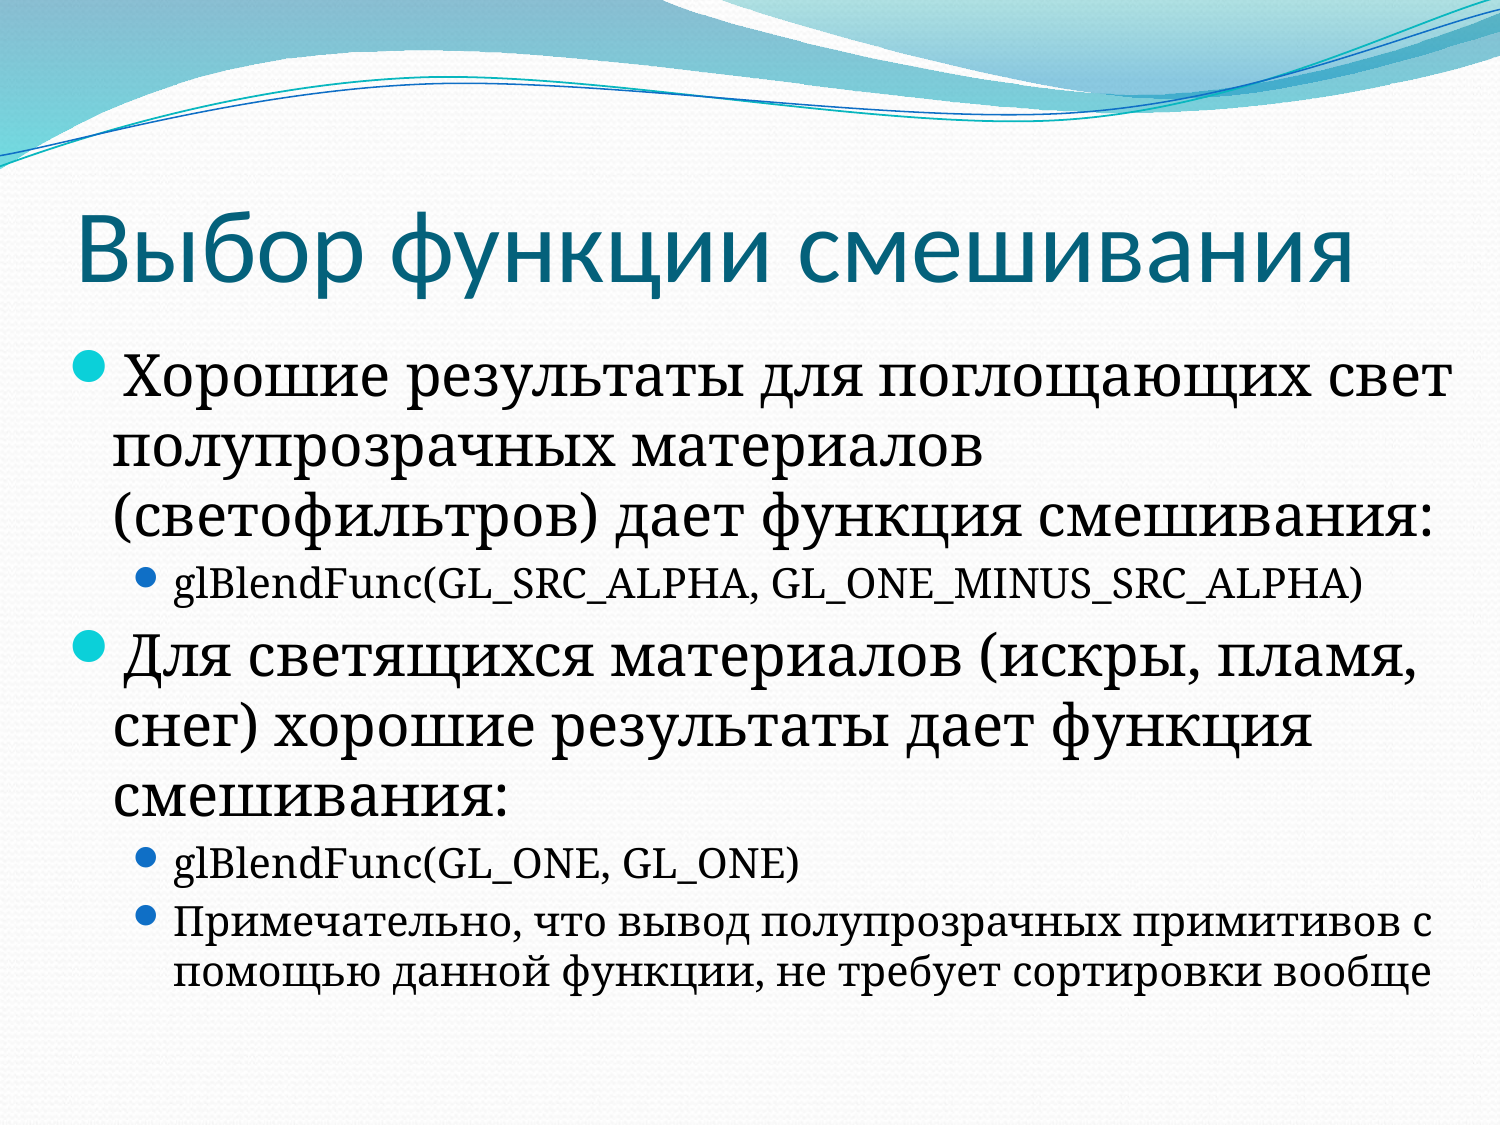

# Выбор функции смешивания
Хорошие результаты для поглощающих свет полупрозрачных материалов (светофильтров) дает функция смешивания:
glBlendFunc(GL_SRC_ALPHA, GL_ONE_MINUS_SRC_ALPHA)
Для светящихся материалов (искры, пламя, снег) хорошие результаты дает функция смешивания:
glBlendFunc(GL_ONE, GL_ONE)
Примечательно, что вывод полупрозрачных примитивов с помощью данной функции, не требует сортировки вообще